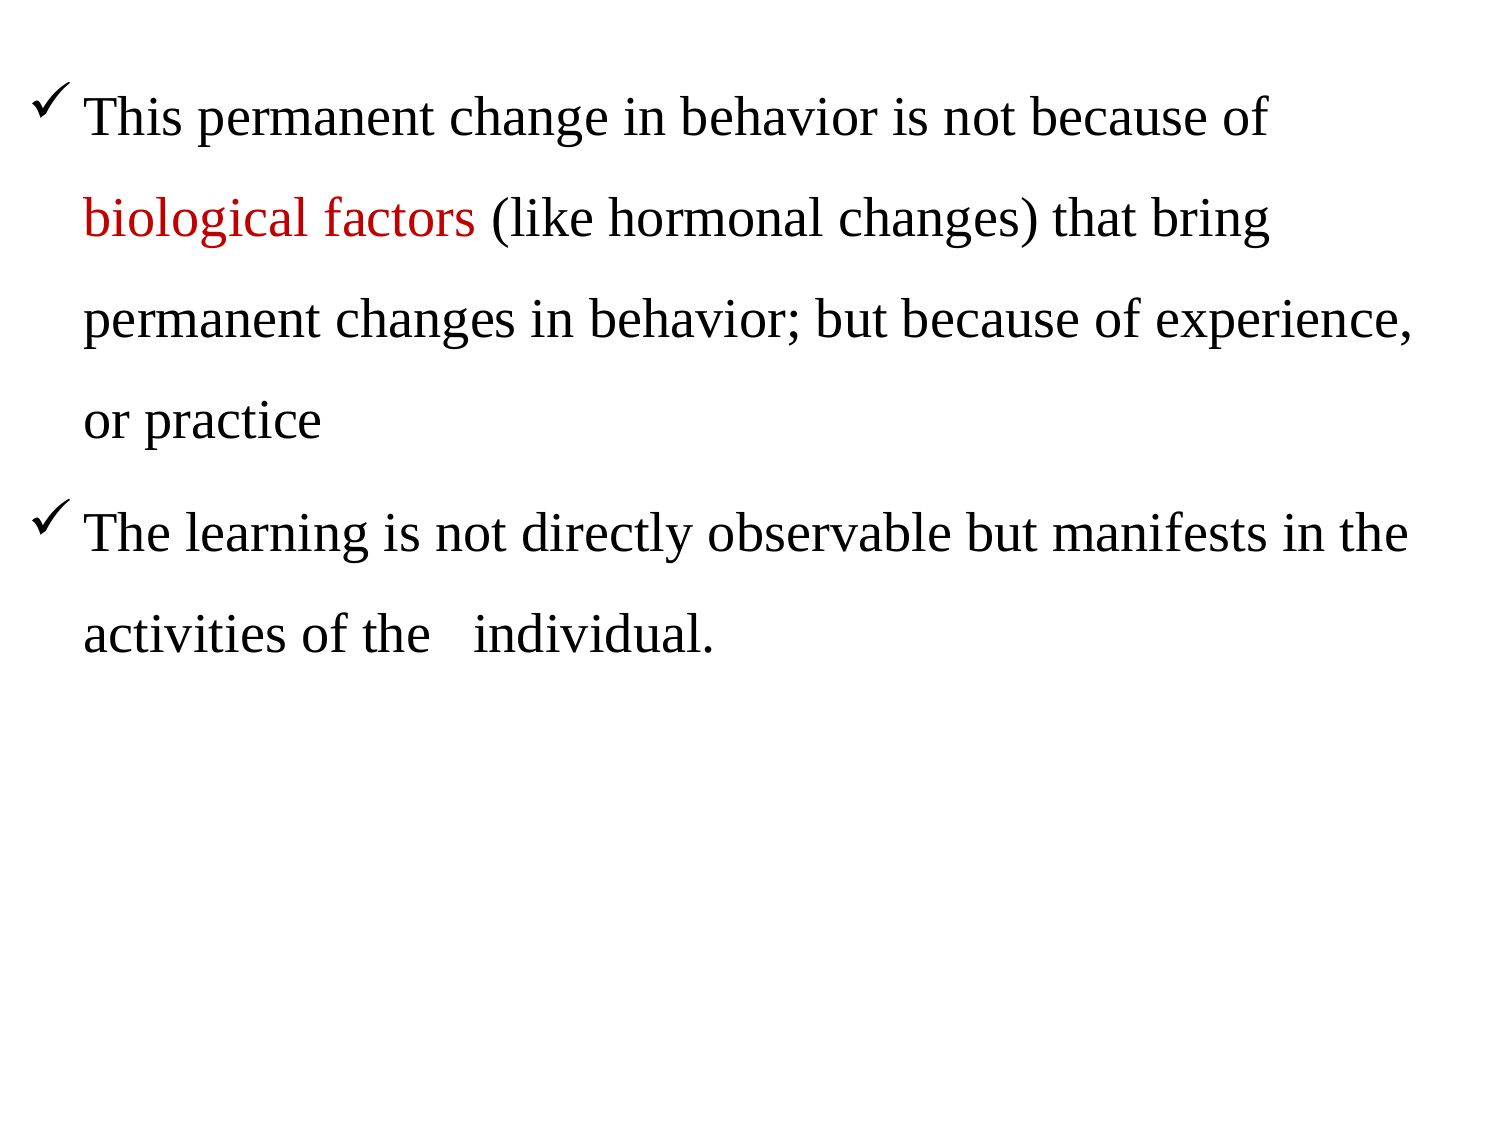

This permanent change in behavior is not because of biological factors (like hormonal changes) that bring permanent changes in behavior; but because of experience, or practice
The learning is not directly observable but manifests in the activities of the   individual.